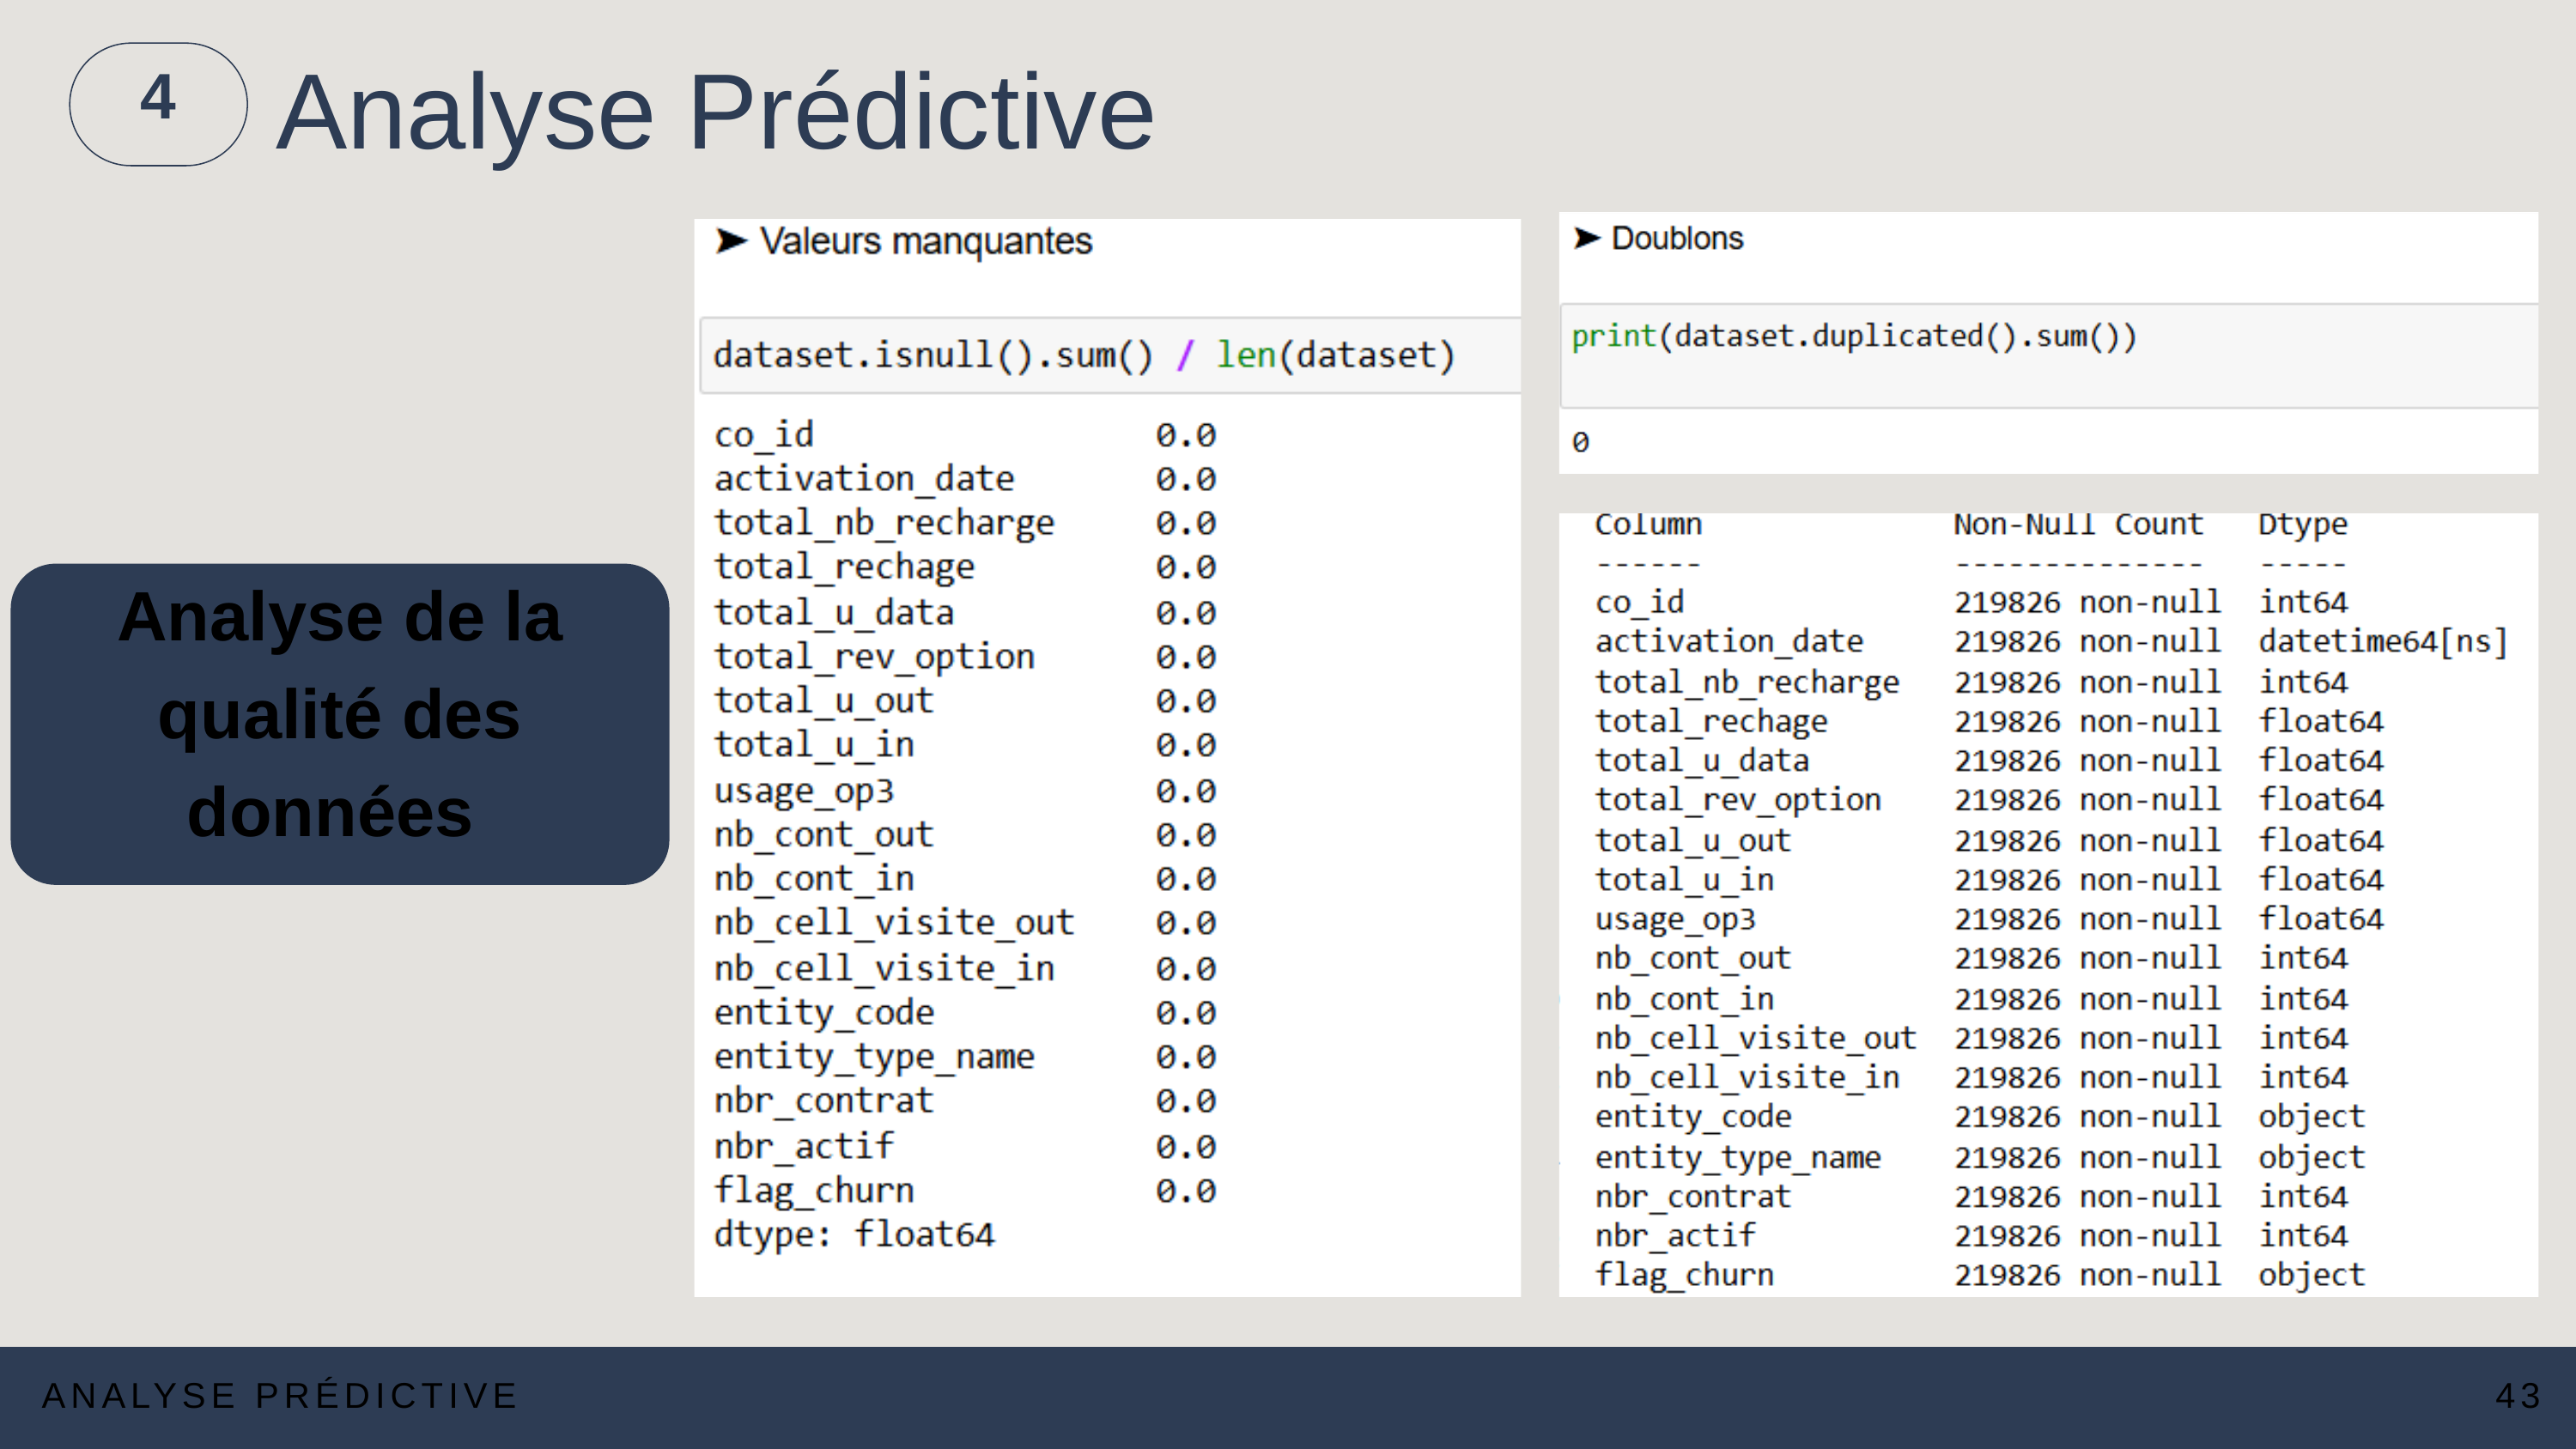

4
Analyse Prédictive

Analyse de la qualité des données
ANALYSE PRÉDICTIVE
43